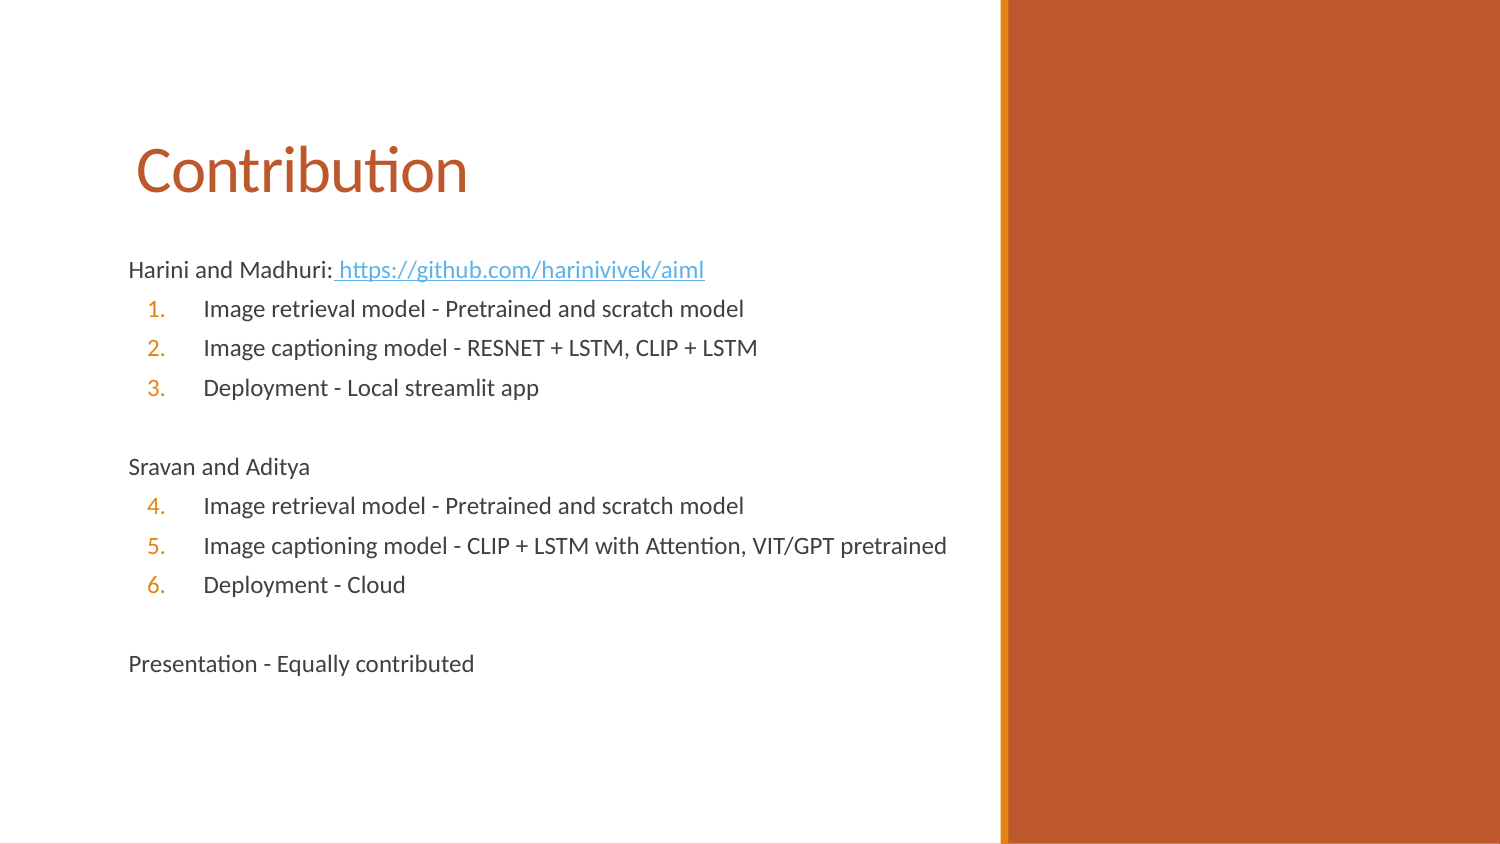

# Contribution
Harini and Madhuri: https://github.com/harinivivek/aiml
Image retrieval model - Pretrained and scratch model
Image captioning model - RESNET + LSTM, CLIP + LSTM
Deployment - Local streamlit app

Sravan and Aditya
Image retrieval model - Pretrained and scratch model
Image captioning model - CLIP + LSTM with Attention, VIT/GPT pretrained
Deployment - Cloud

Presentation - Equally contributed